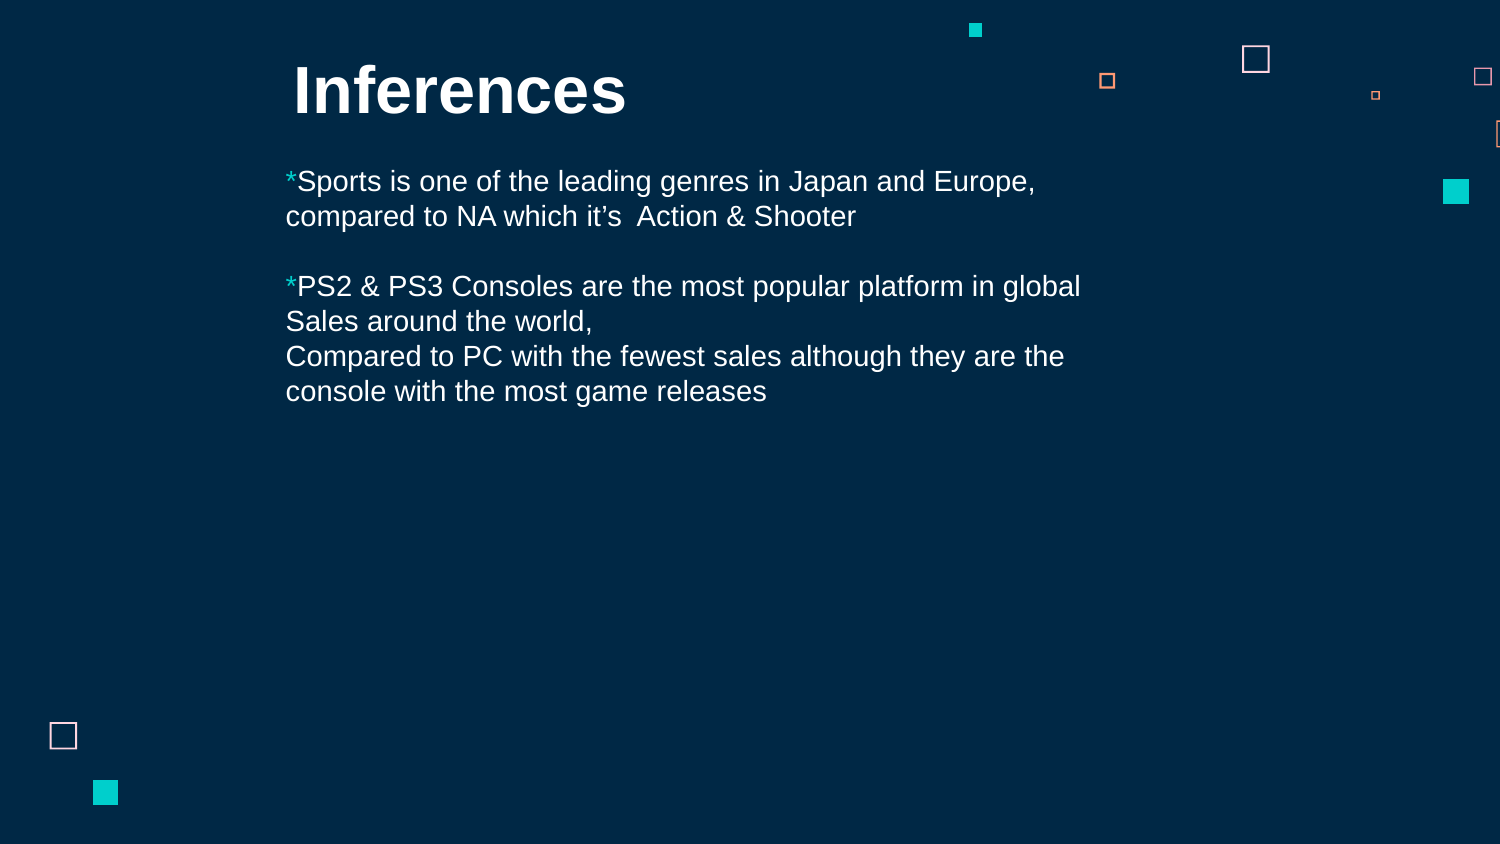

Inferences
*Sports is one of the leading genres in Japan and Europe, compared to NA which it’s  Action & Shooter

*PS2 & PS3 Consoles are the most popular platform in global Sales around the world,
Compared to PC with the fewest sales although they are the console with the most game releases